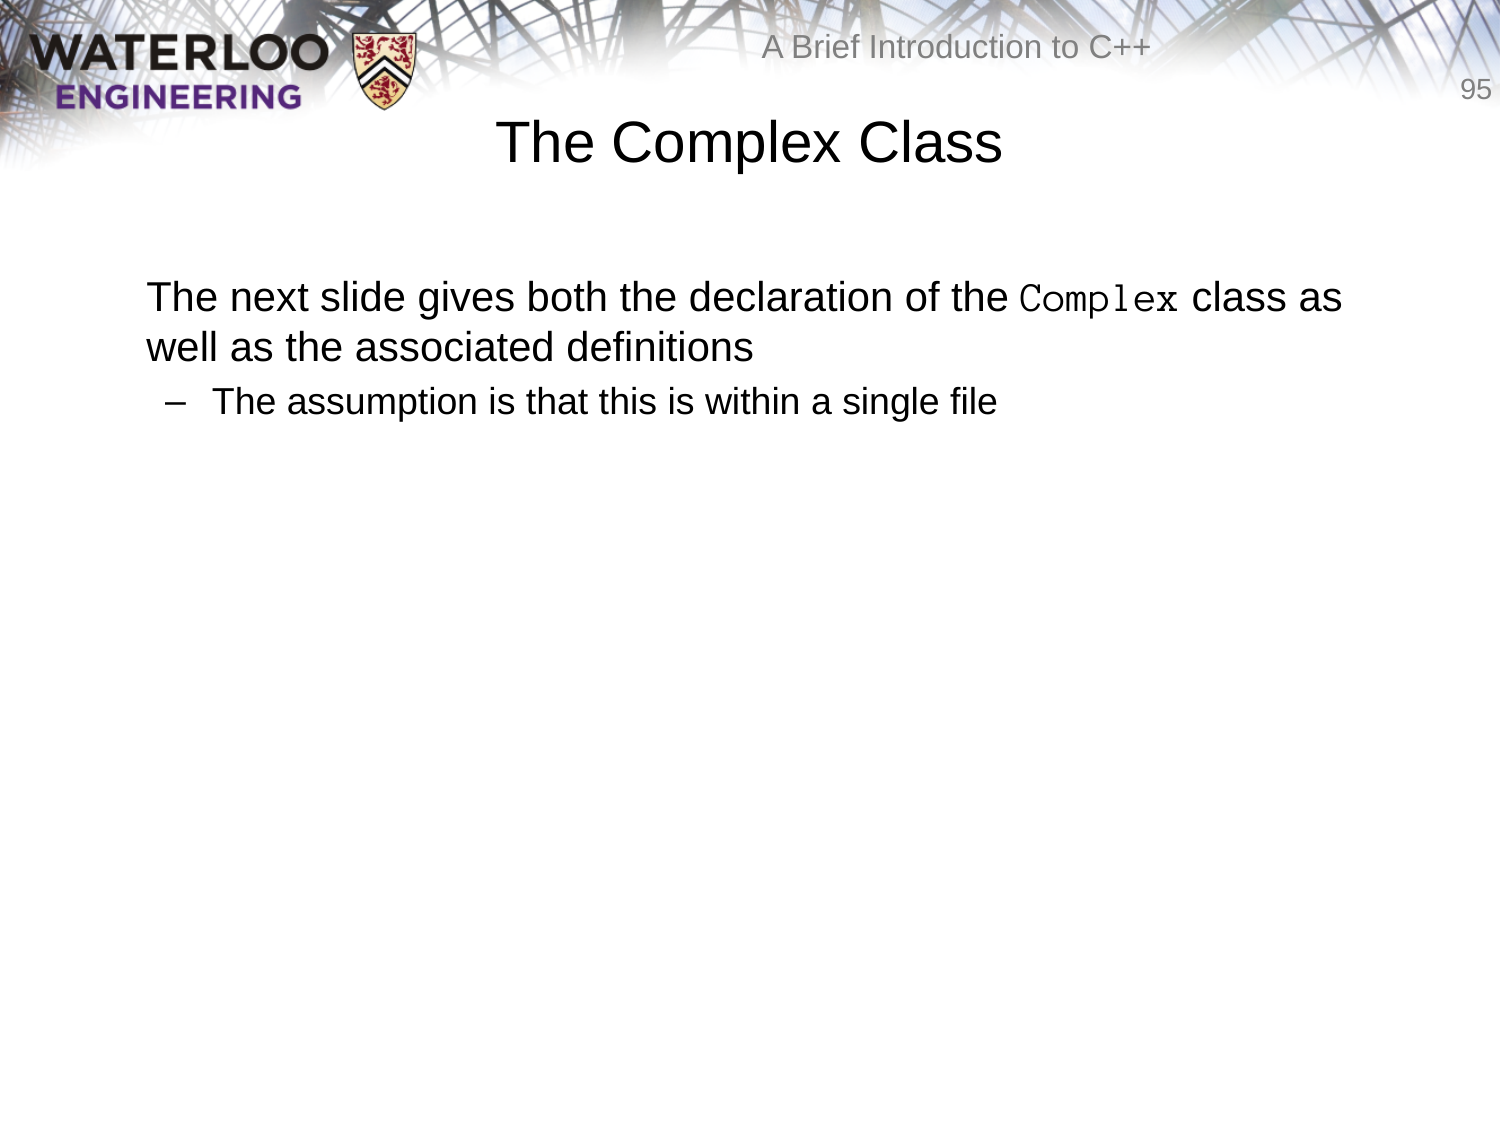

# The Complex Class
	The next slide gives both the declaration of the Complex class as well as the associated definitions
The assumption is that this is within a single file